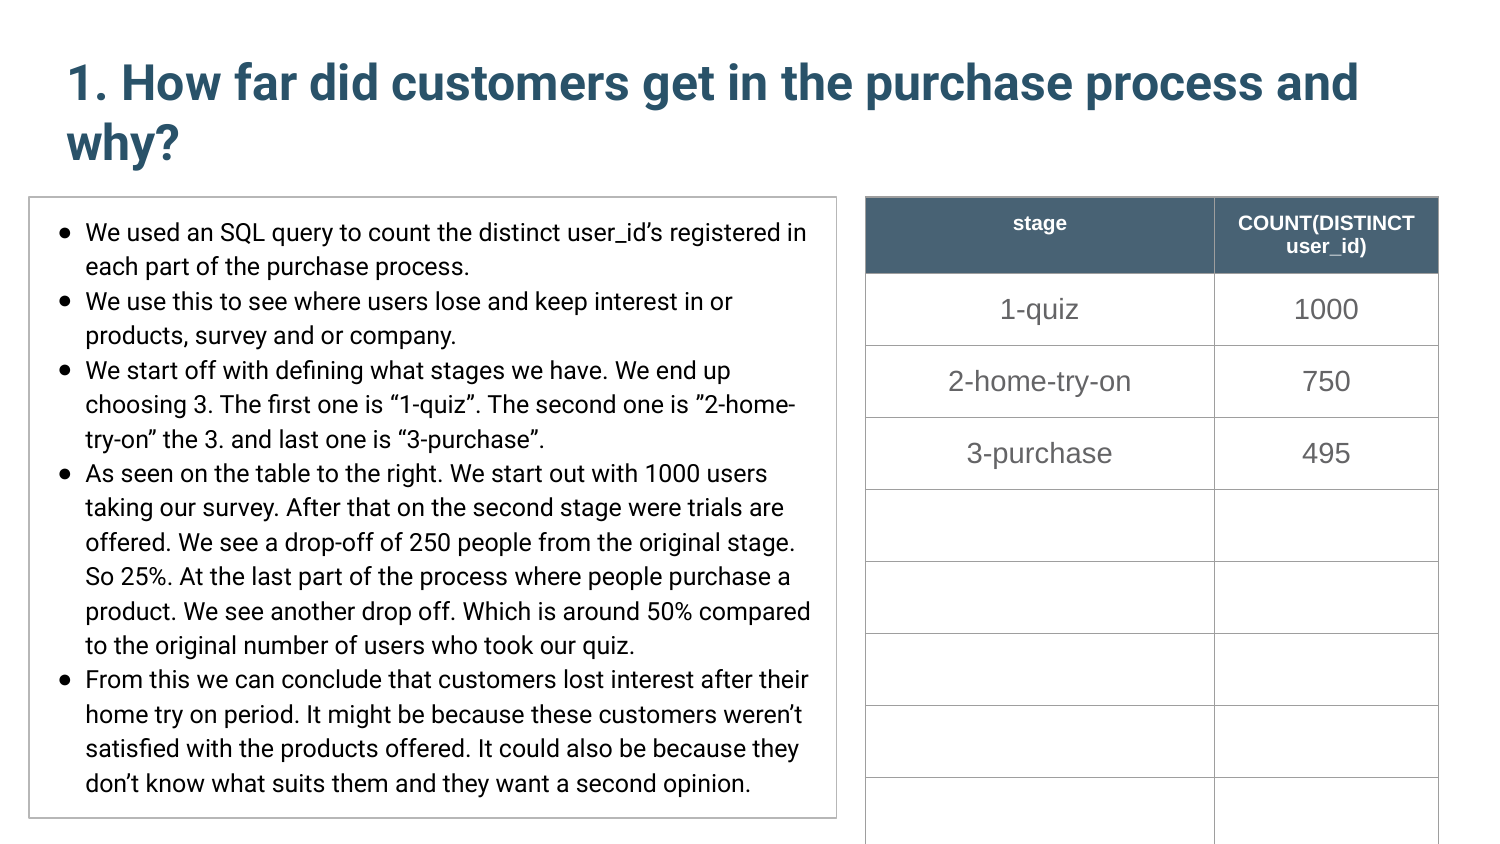

1. How far did customers get in the purchase process and why?
| stage | COUNT(DISTINCT user\_id) |
| --- | --- |
| 1-quiz | 1000 |
| 2-home-try-on | 750 |
| 3-purchase | 495 |
|  |  |
|  |  |
|  |  |
|  |  |
|  |  |
We used an SQL query to count the distinct user_id’s registered in each part of the purchase process.
We use this to see where users lose and keep interest in or products, survey and or company.
We start off with defining what stages we have. We end up choosing 3. The first one is “1-quiz”. The second one is ”2-home-try-on” the 3. and last one is “3-purchase”.
As seen on the table to the right. We start out with 1000 users taking our survey. After that on the second stage were trials are offered. We see a drop-off of 250 people from the original stage. So 25%. At the last part of the process where people purchase a product. We see another drop off. Which is around 50% compared to the original number of users who took our quiz.
From this we can conclude that customers lost interest after their home try on period. It might be because these customers weren’t satisfied with the products offered. It could also be because they don’t know what suits them and they want a second opinion.